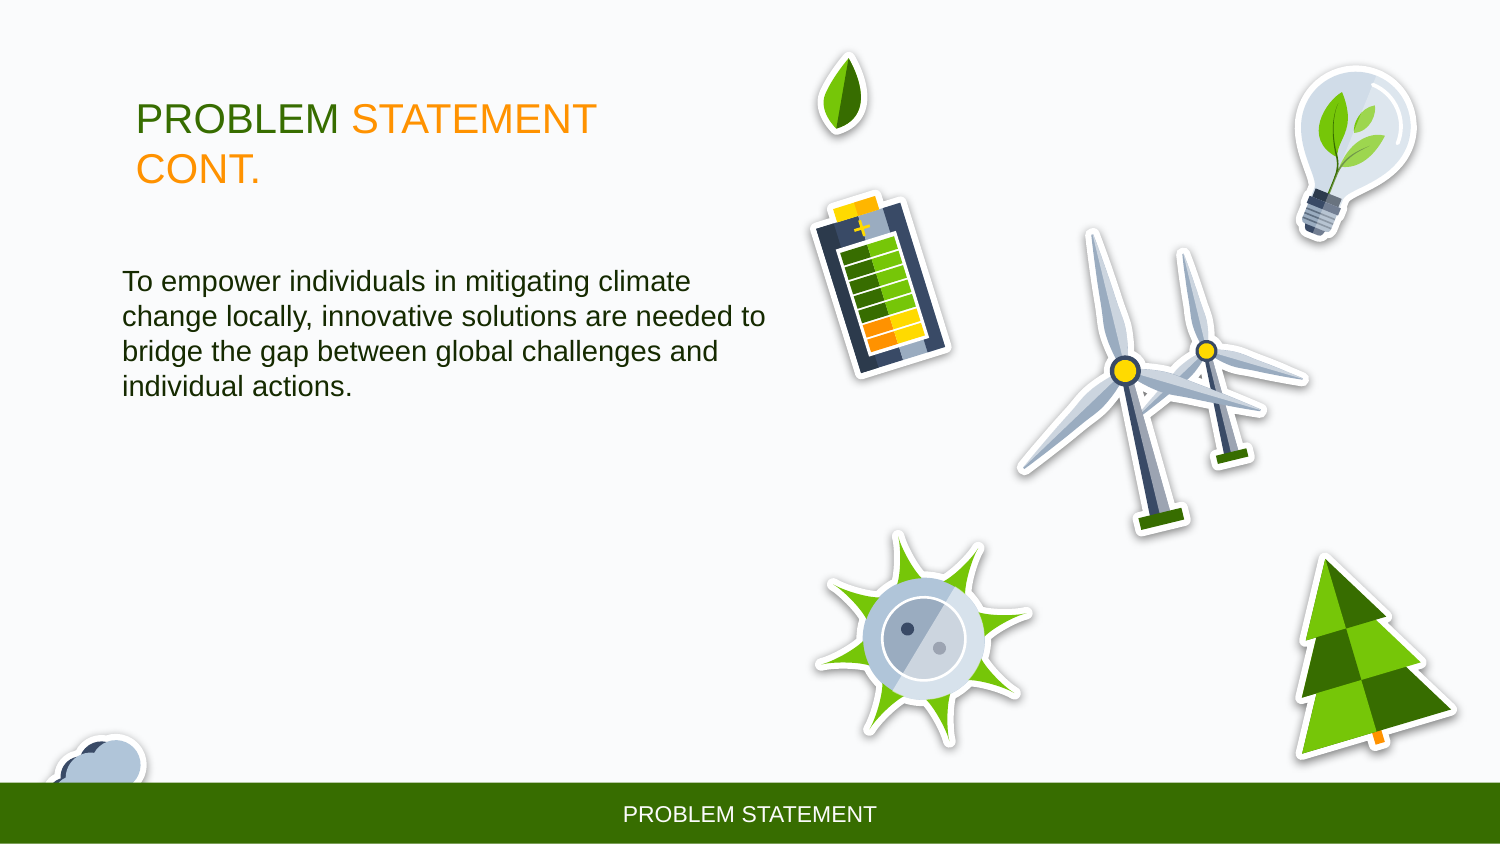

# PROBLEM STATEMENT CONT.

To empower individuals in mitigating climate change locally, innovative solutions are needed to bridge the gap between global challenges and individual actions.

PROBLEM STATEMENT